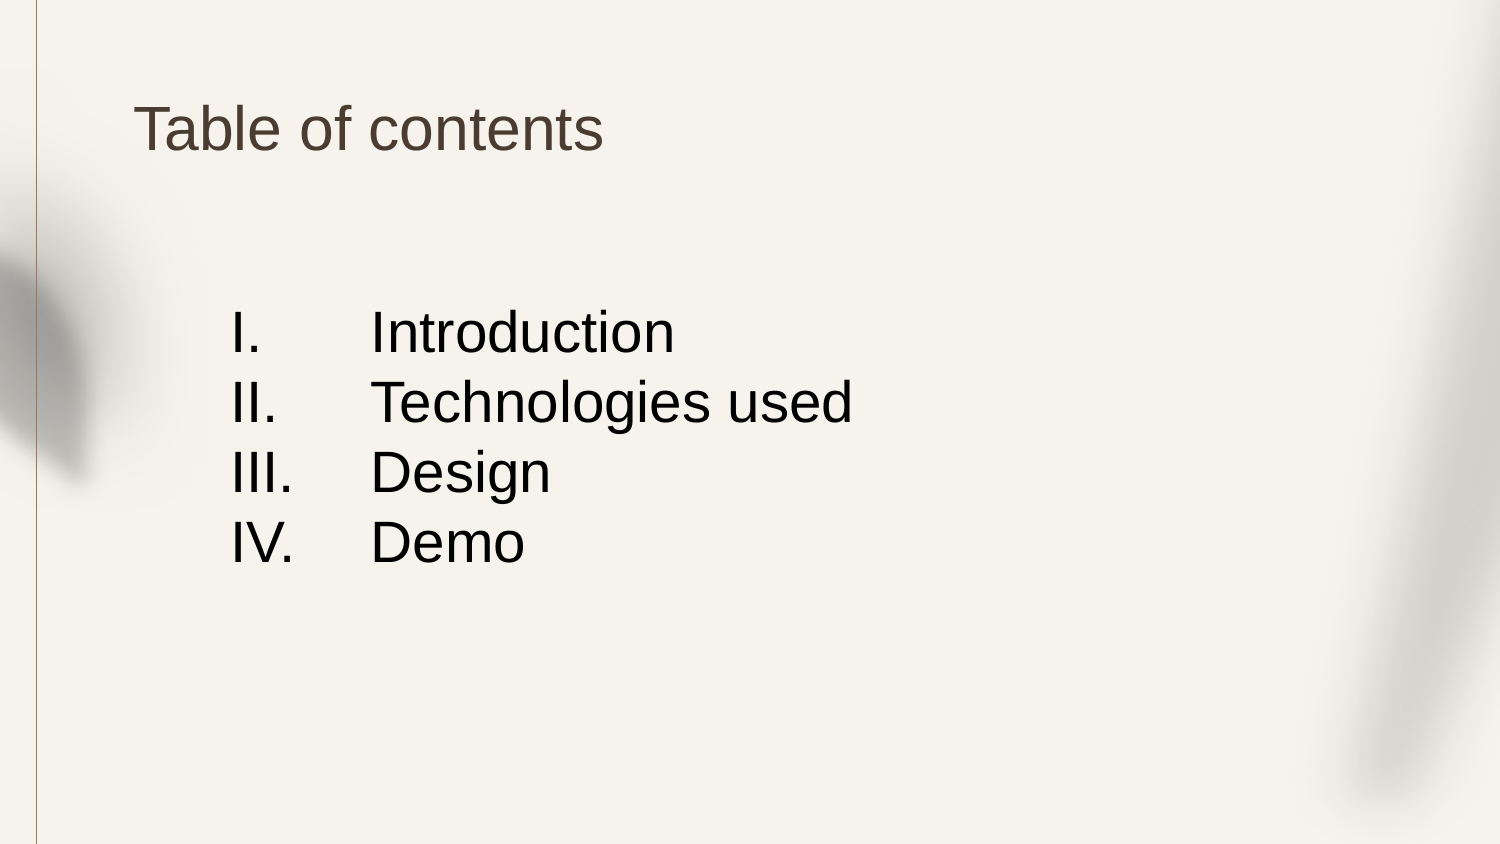

# Table of contents
Introduction
Technologies used
Design
Demo